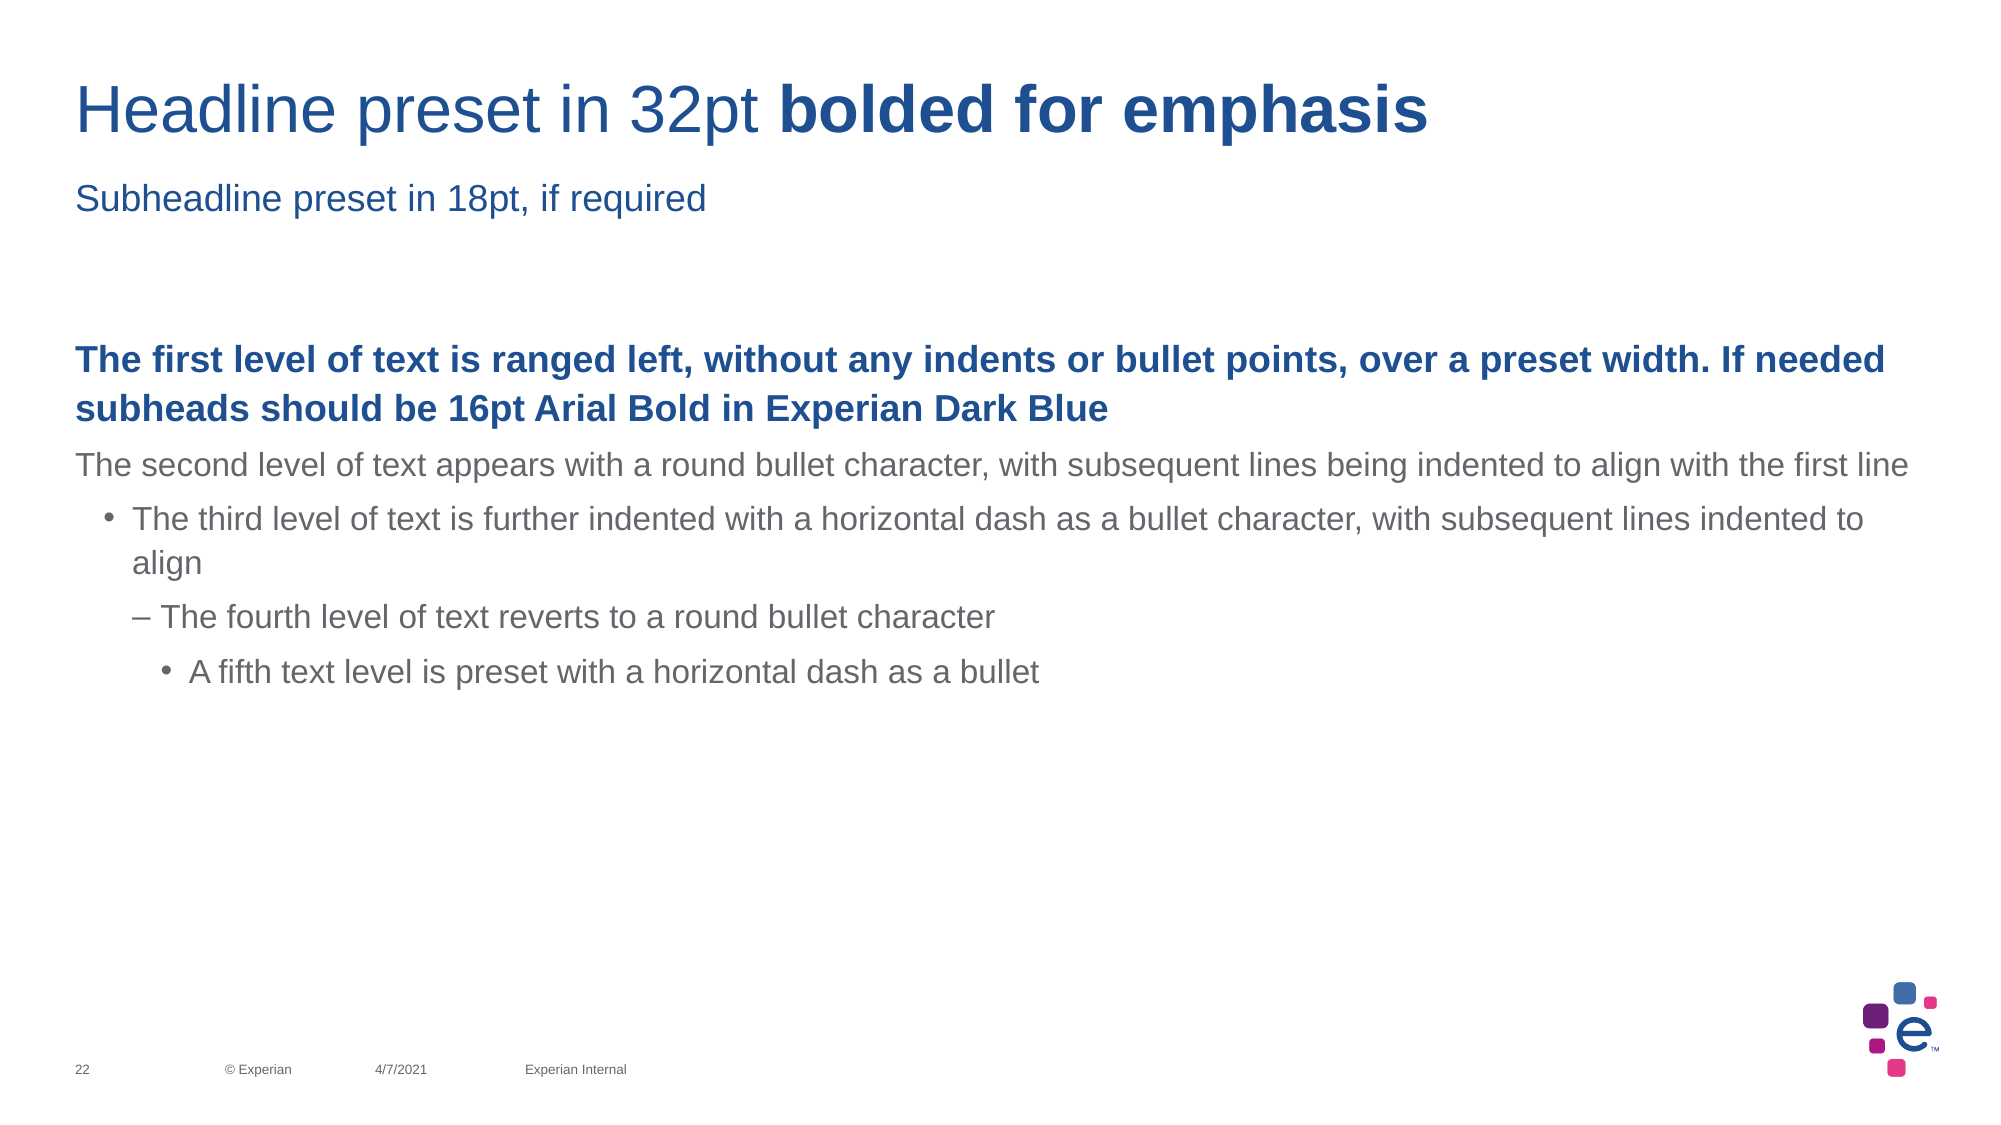

# Headline preset in 32pt bolded for emphasis
Subheadline preset in 18pt, if required

The first level of text is ranged left, without any indents or bullet points, over a preset width. If needed subheads should be 16pt Arial Bold in Experian Dark Blue
The second level of text appears with a round bullet character, with subsequent lines being indented to align with the first line
The third level of text is further indented with a horizontal dash as a bullet character, with subsequent lines indented to align
The fourth level of text reverts to a round bullet character
A fifth text level is preset with a horizontal dash as a bullet

22	© Experian	4/7/2021	Experian Internal